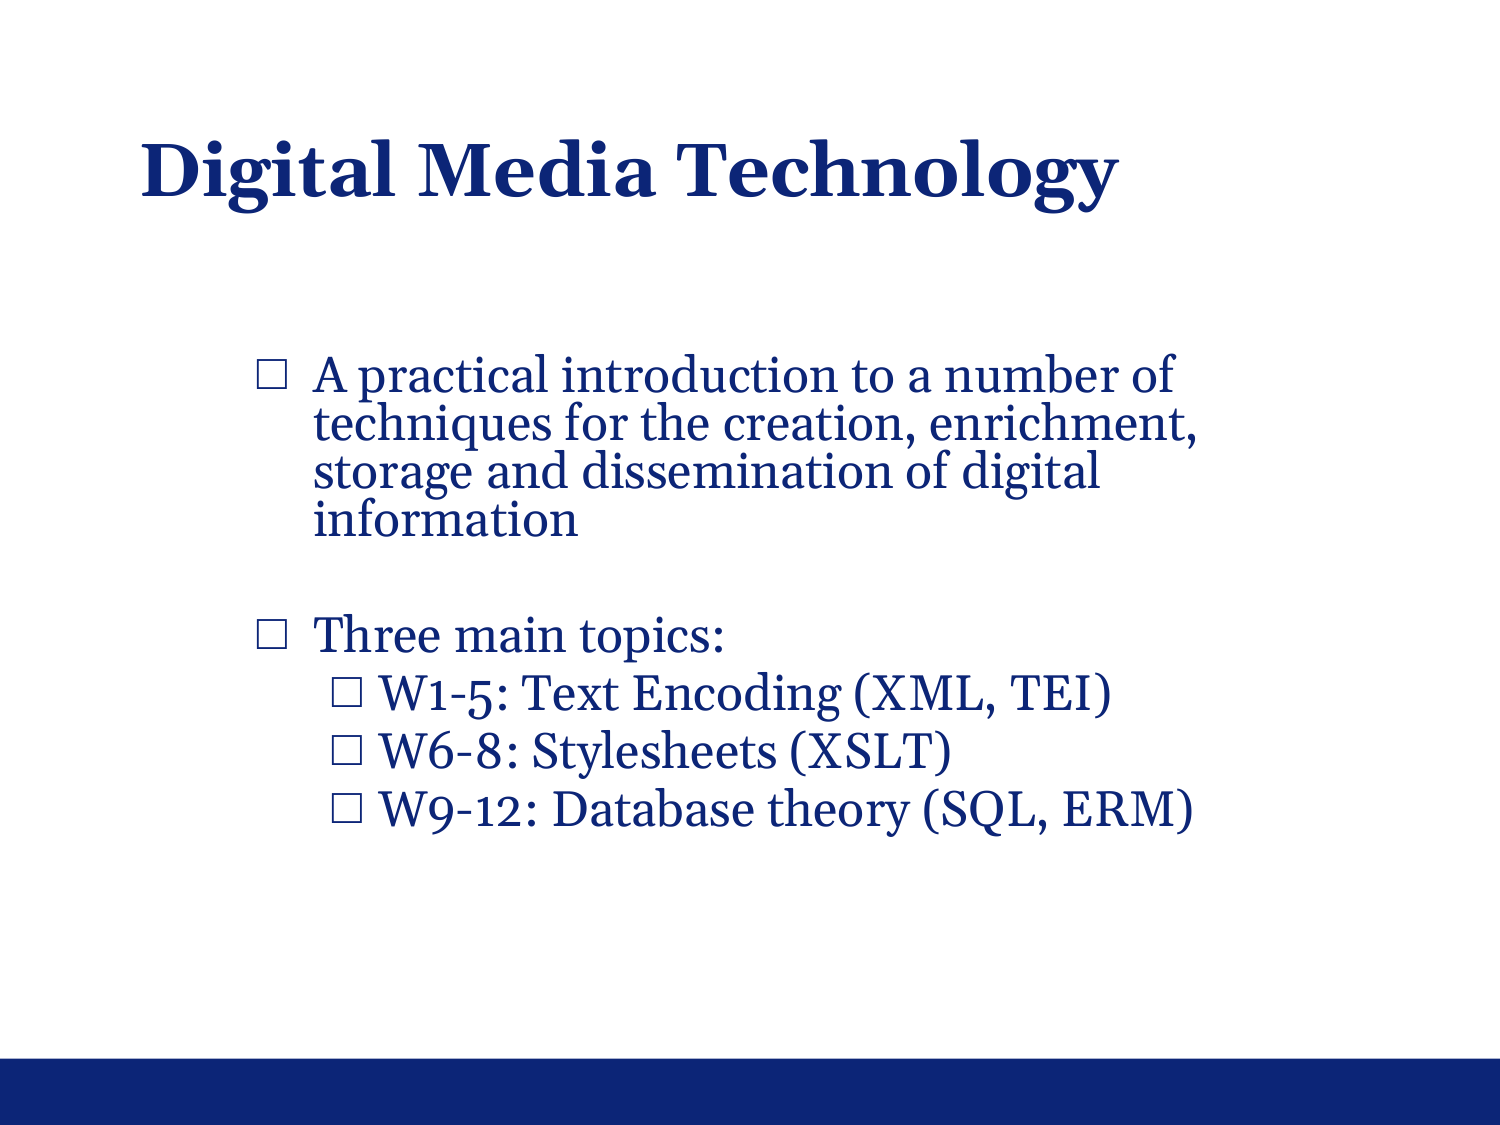

Digital Media Technology

A practical introduction to a number of techniques for the creation, enrichment, storage and dissemination of digital information

Three main topics:
W1-5: Text Encoding (XML, TEI)
W6-8: Stylesheets (XSLT)
W9-12: Database theory (SQL, ERM)